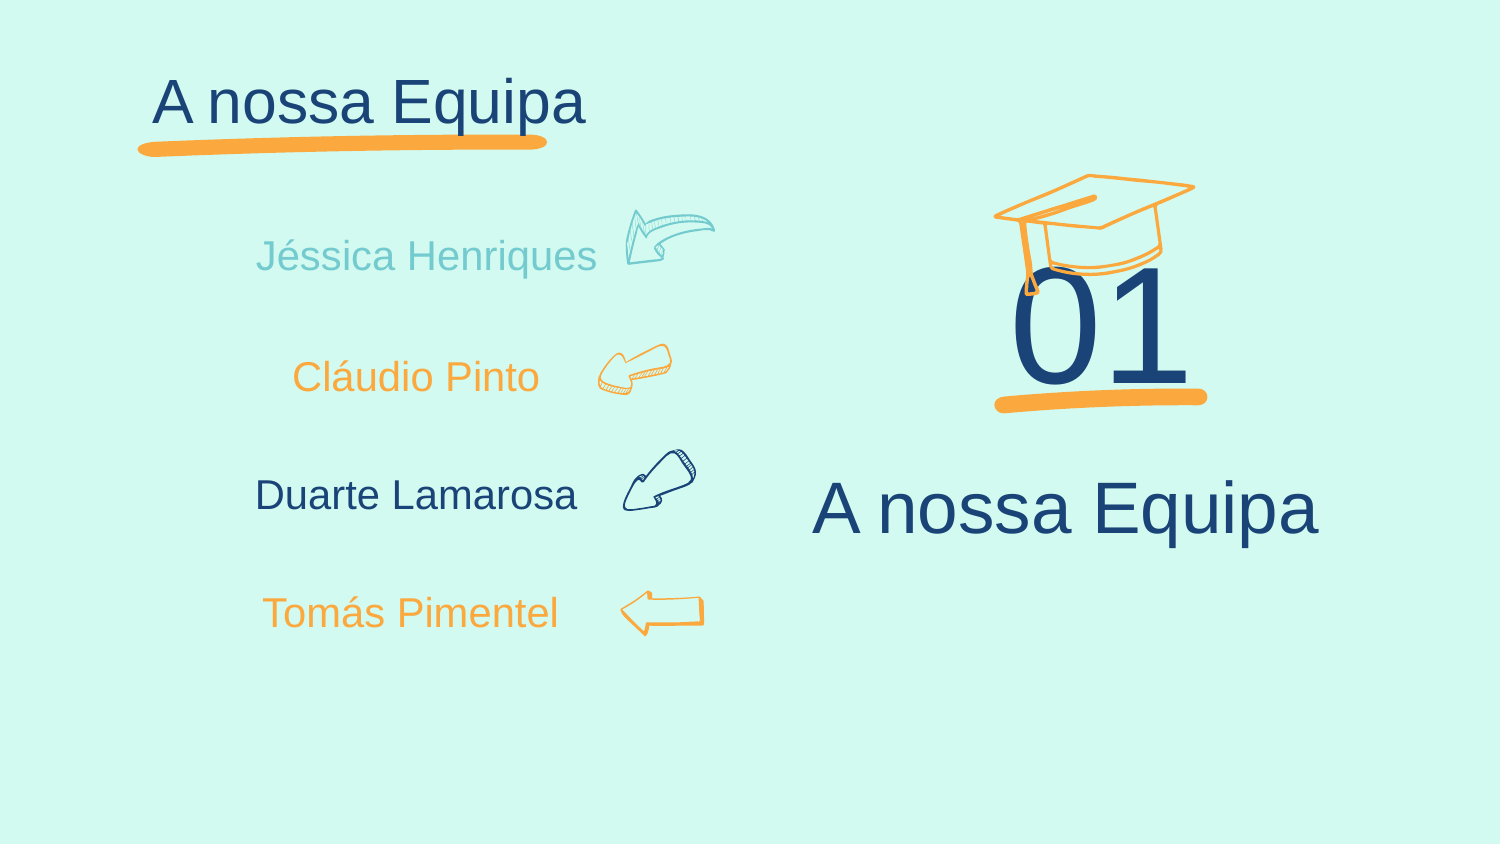

# A nossa Equipa

Jéssica Henriques
01
Cláudio Pinto

Duarte Lamarosa
A nossa Equipa
Tomás Pimentel